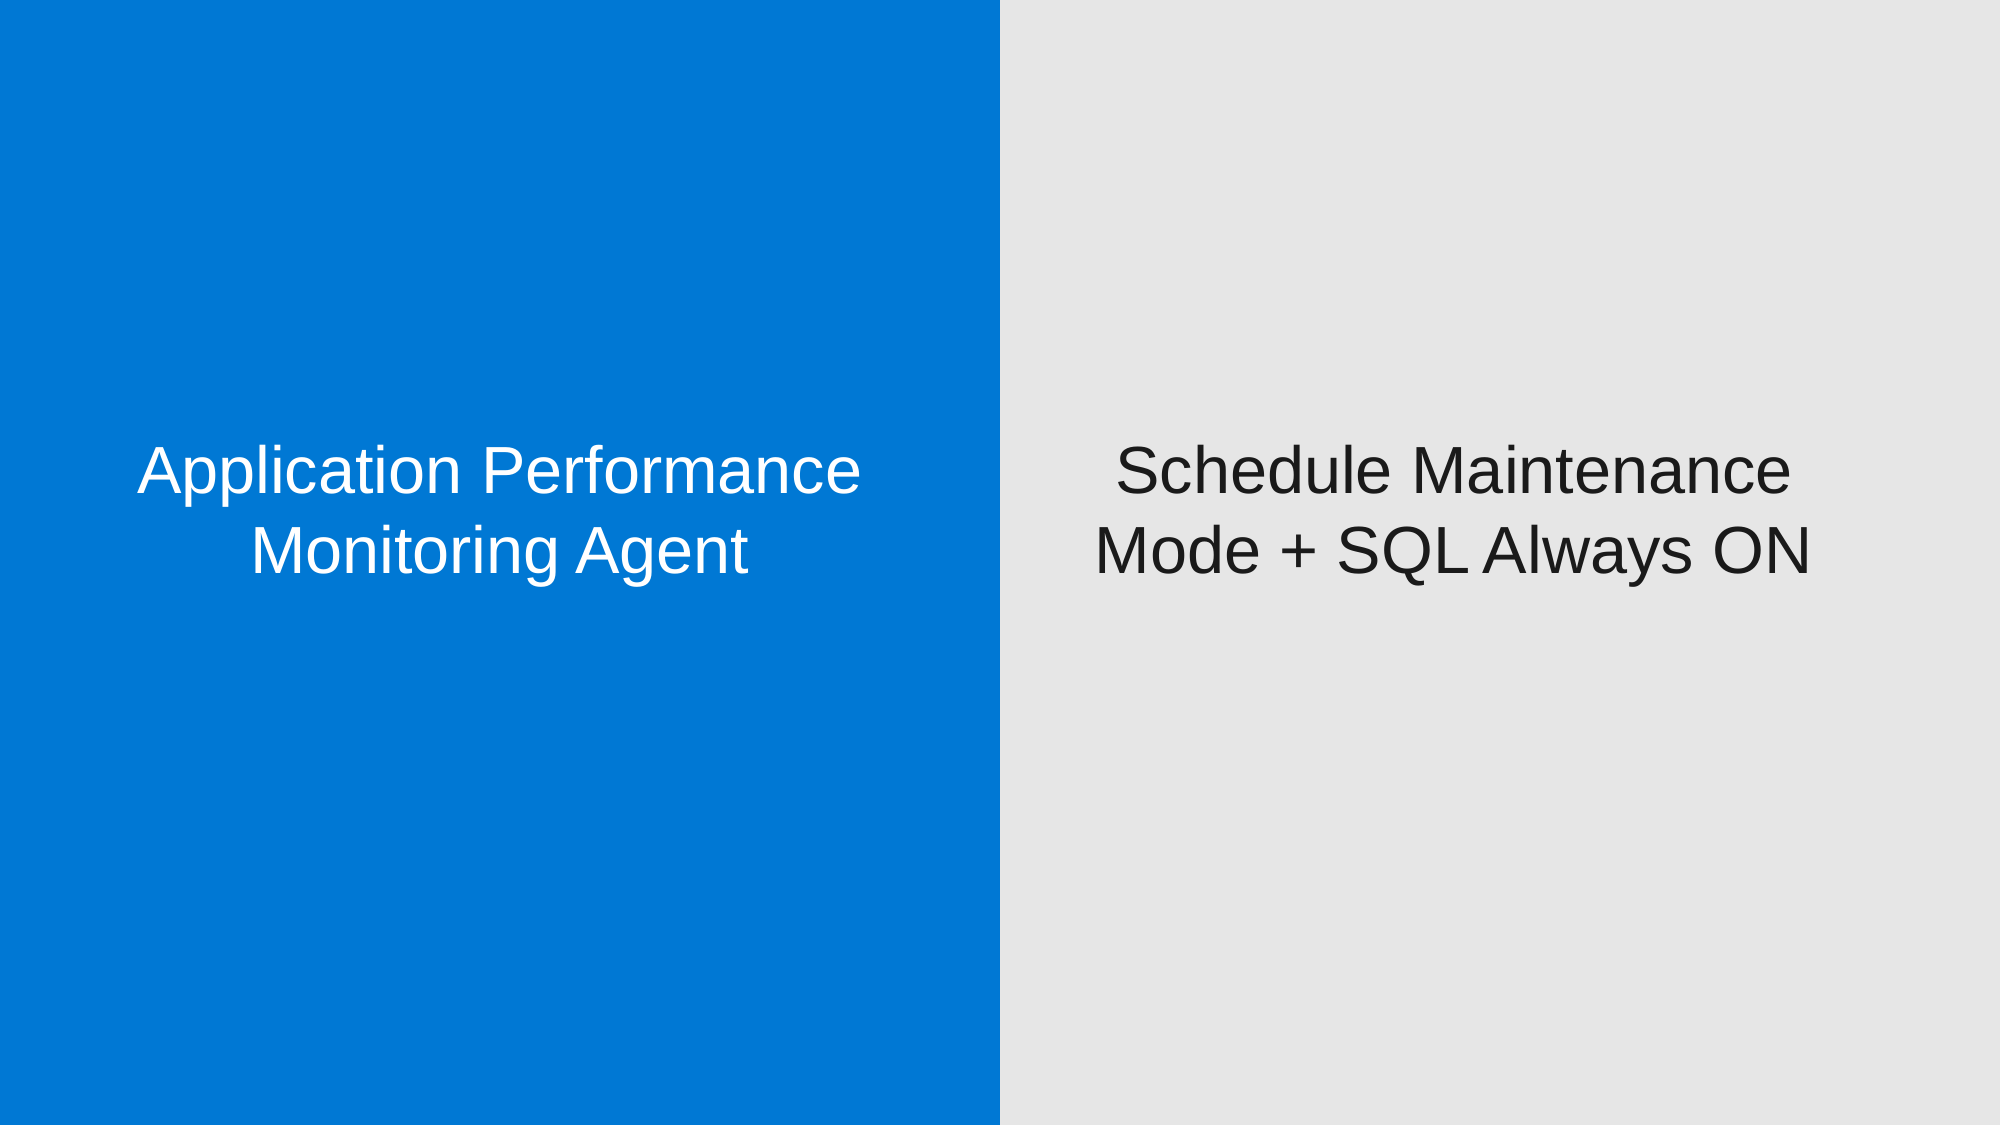

Application Performance Monitoring Agent
Schedule Maintenance Mode + SQL Always ON